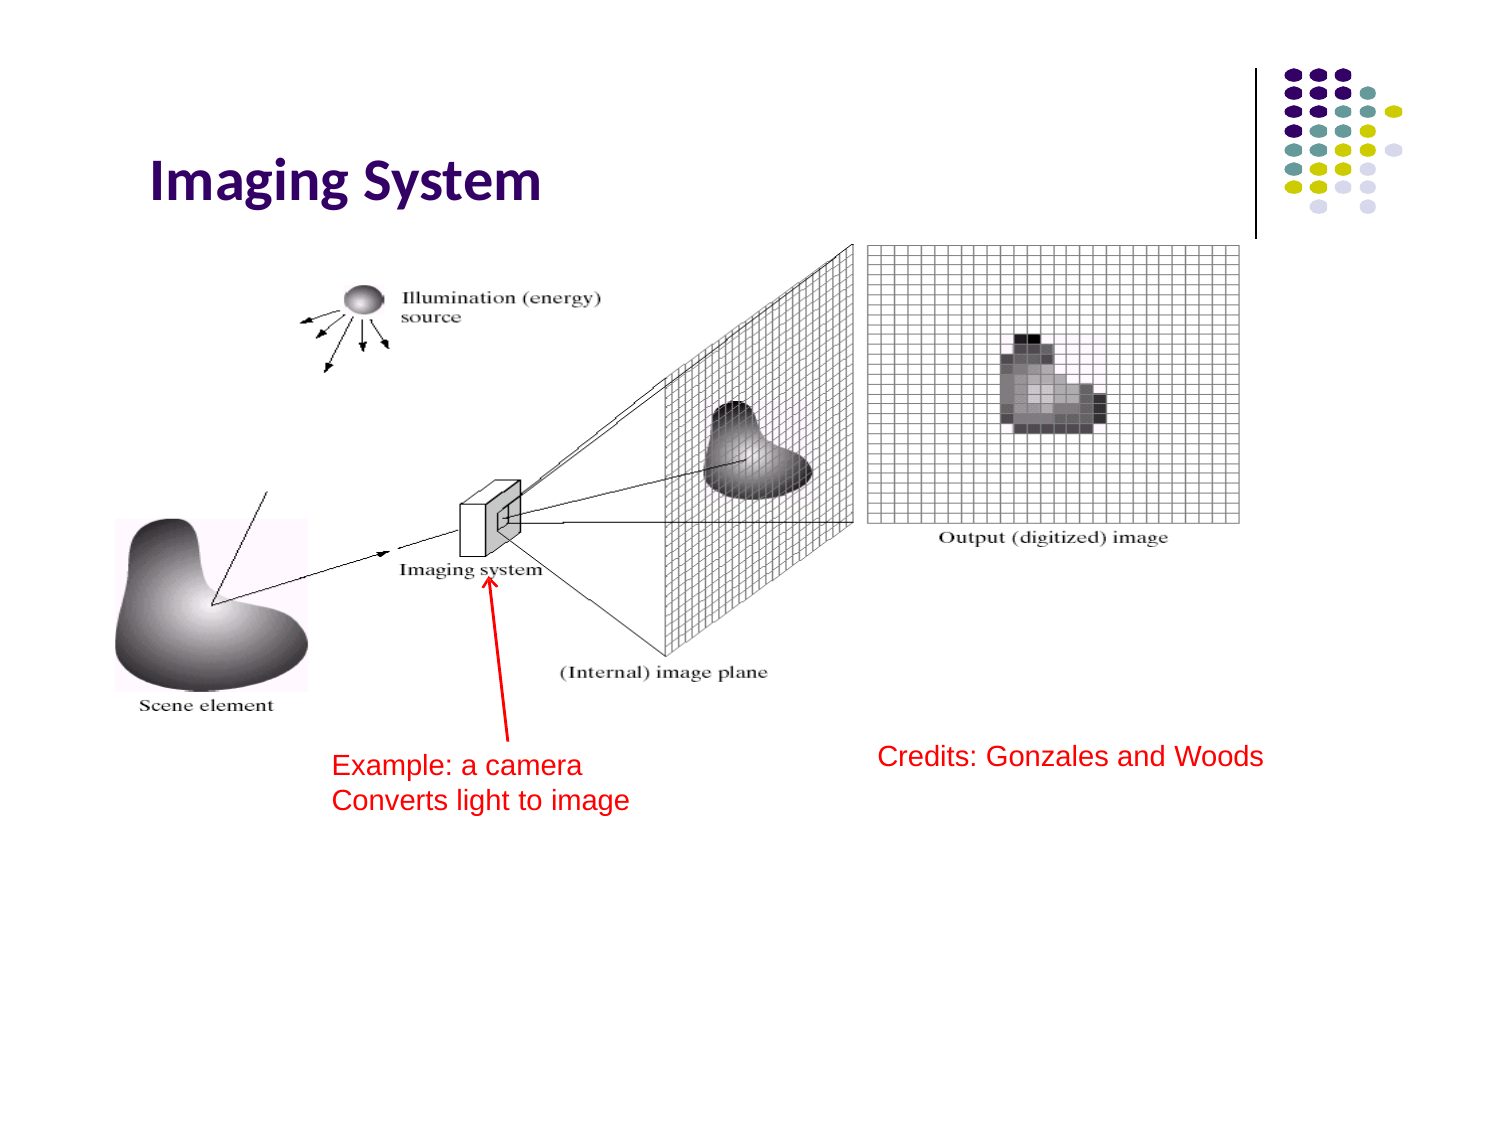

# Imaging System

Credits: Gonzales and Woods
Example: a camera  Converts light to image